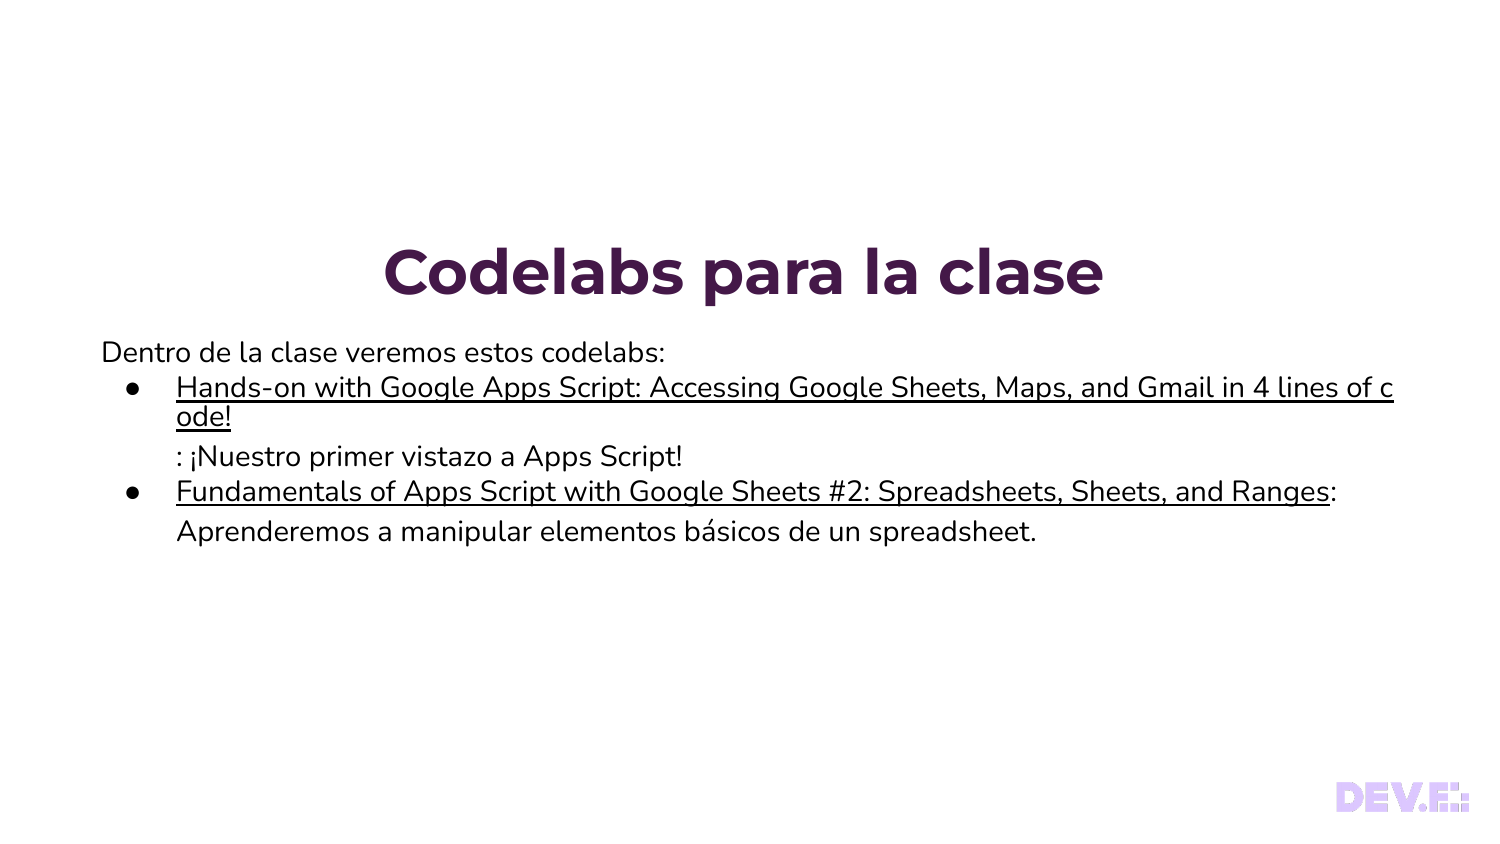

Codelabs para la clase
Dentro de la clase veremos estos codelabs:
Hands-on with Google Apps Script: Accessing Google Sheets, Maps, and Gmail in 4 lines of code!: ¡Nuestro primer vistazo a Apps Script!
Fundamentals of Apps Script with Google Sheets #2: Spreadsheets, Sheets, and Ranges: Aprenderemos a manipular elementos básicos de un spreadsheet.